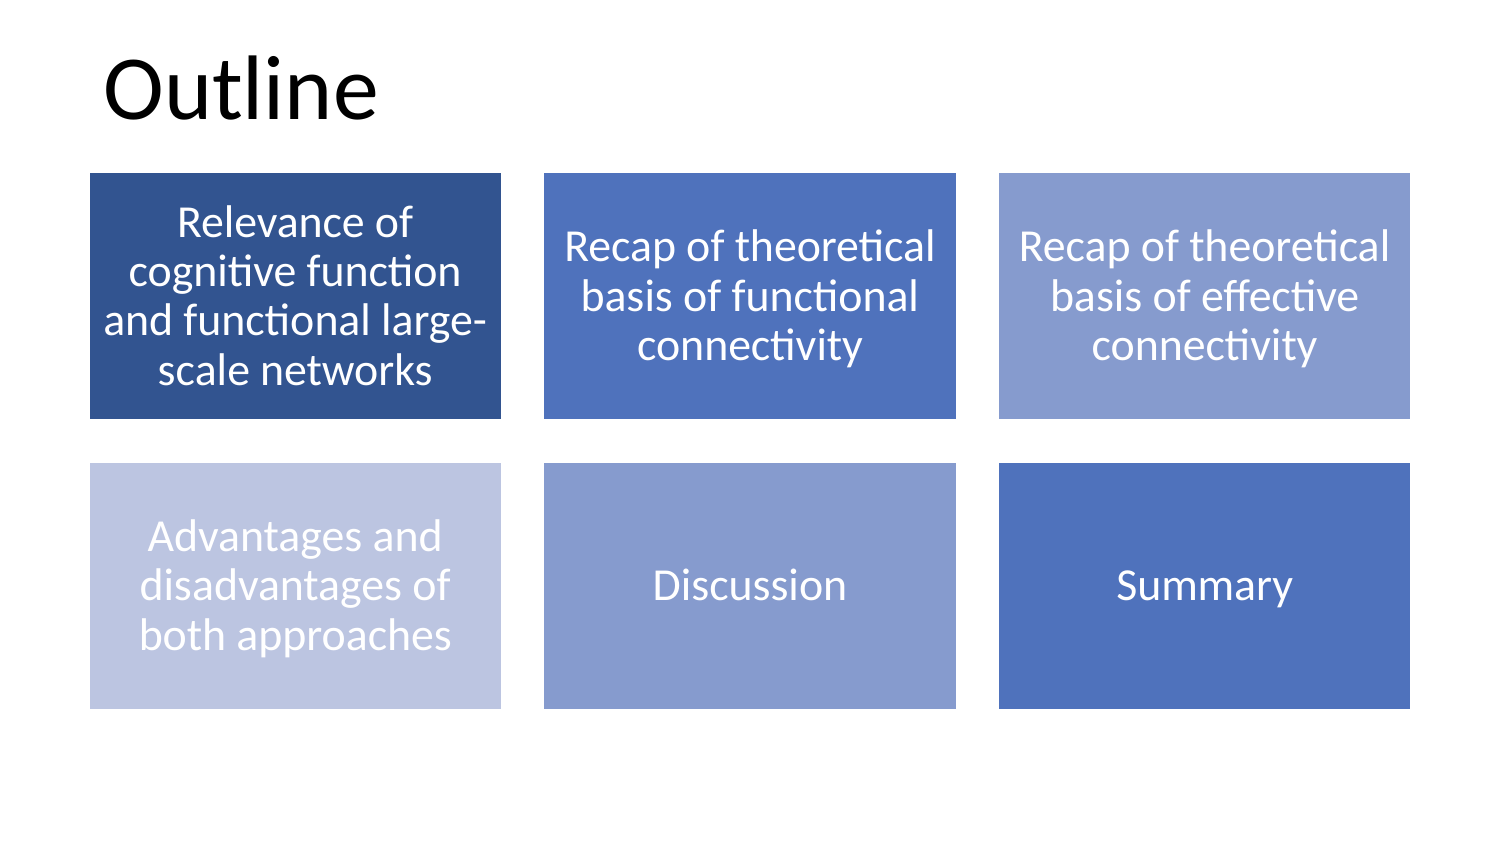

# Outline
Relevance of cognitive function and functional large-scale networks
Recap of theoretical basis of functional connectivity
Recap of theoretical basis of effective connectivity
Advantages and disadvantages of both approaches
Discussion
Summary